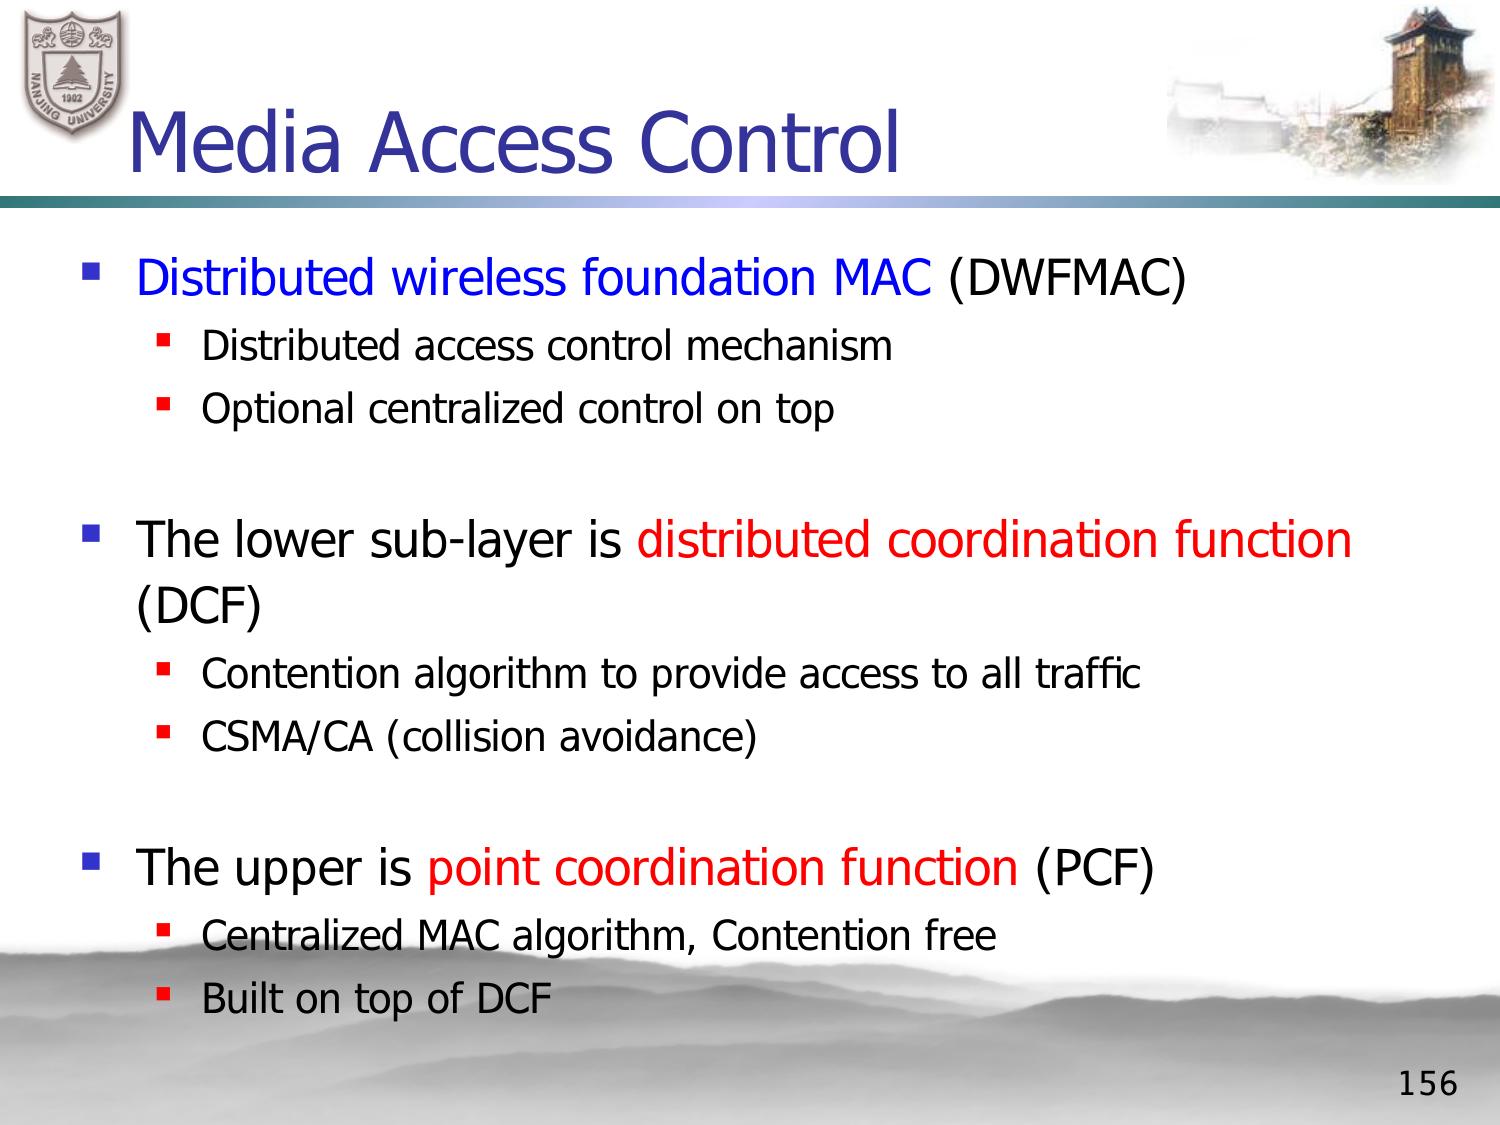

# Media Access Control
Distributed wireless foundation MAC (DWFMAC)
Distributed access control mechanism
Optional centralized control on top

The lower sub-layer is distributed coordination function (DCF)
Contention algorithm to provide access to all traffic
CSMA/CA (collision avoidance)

The upper is point coordination function (PCF)
Centralized MAC algorithm, Contention free
Built on top of DCF
156